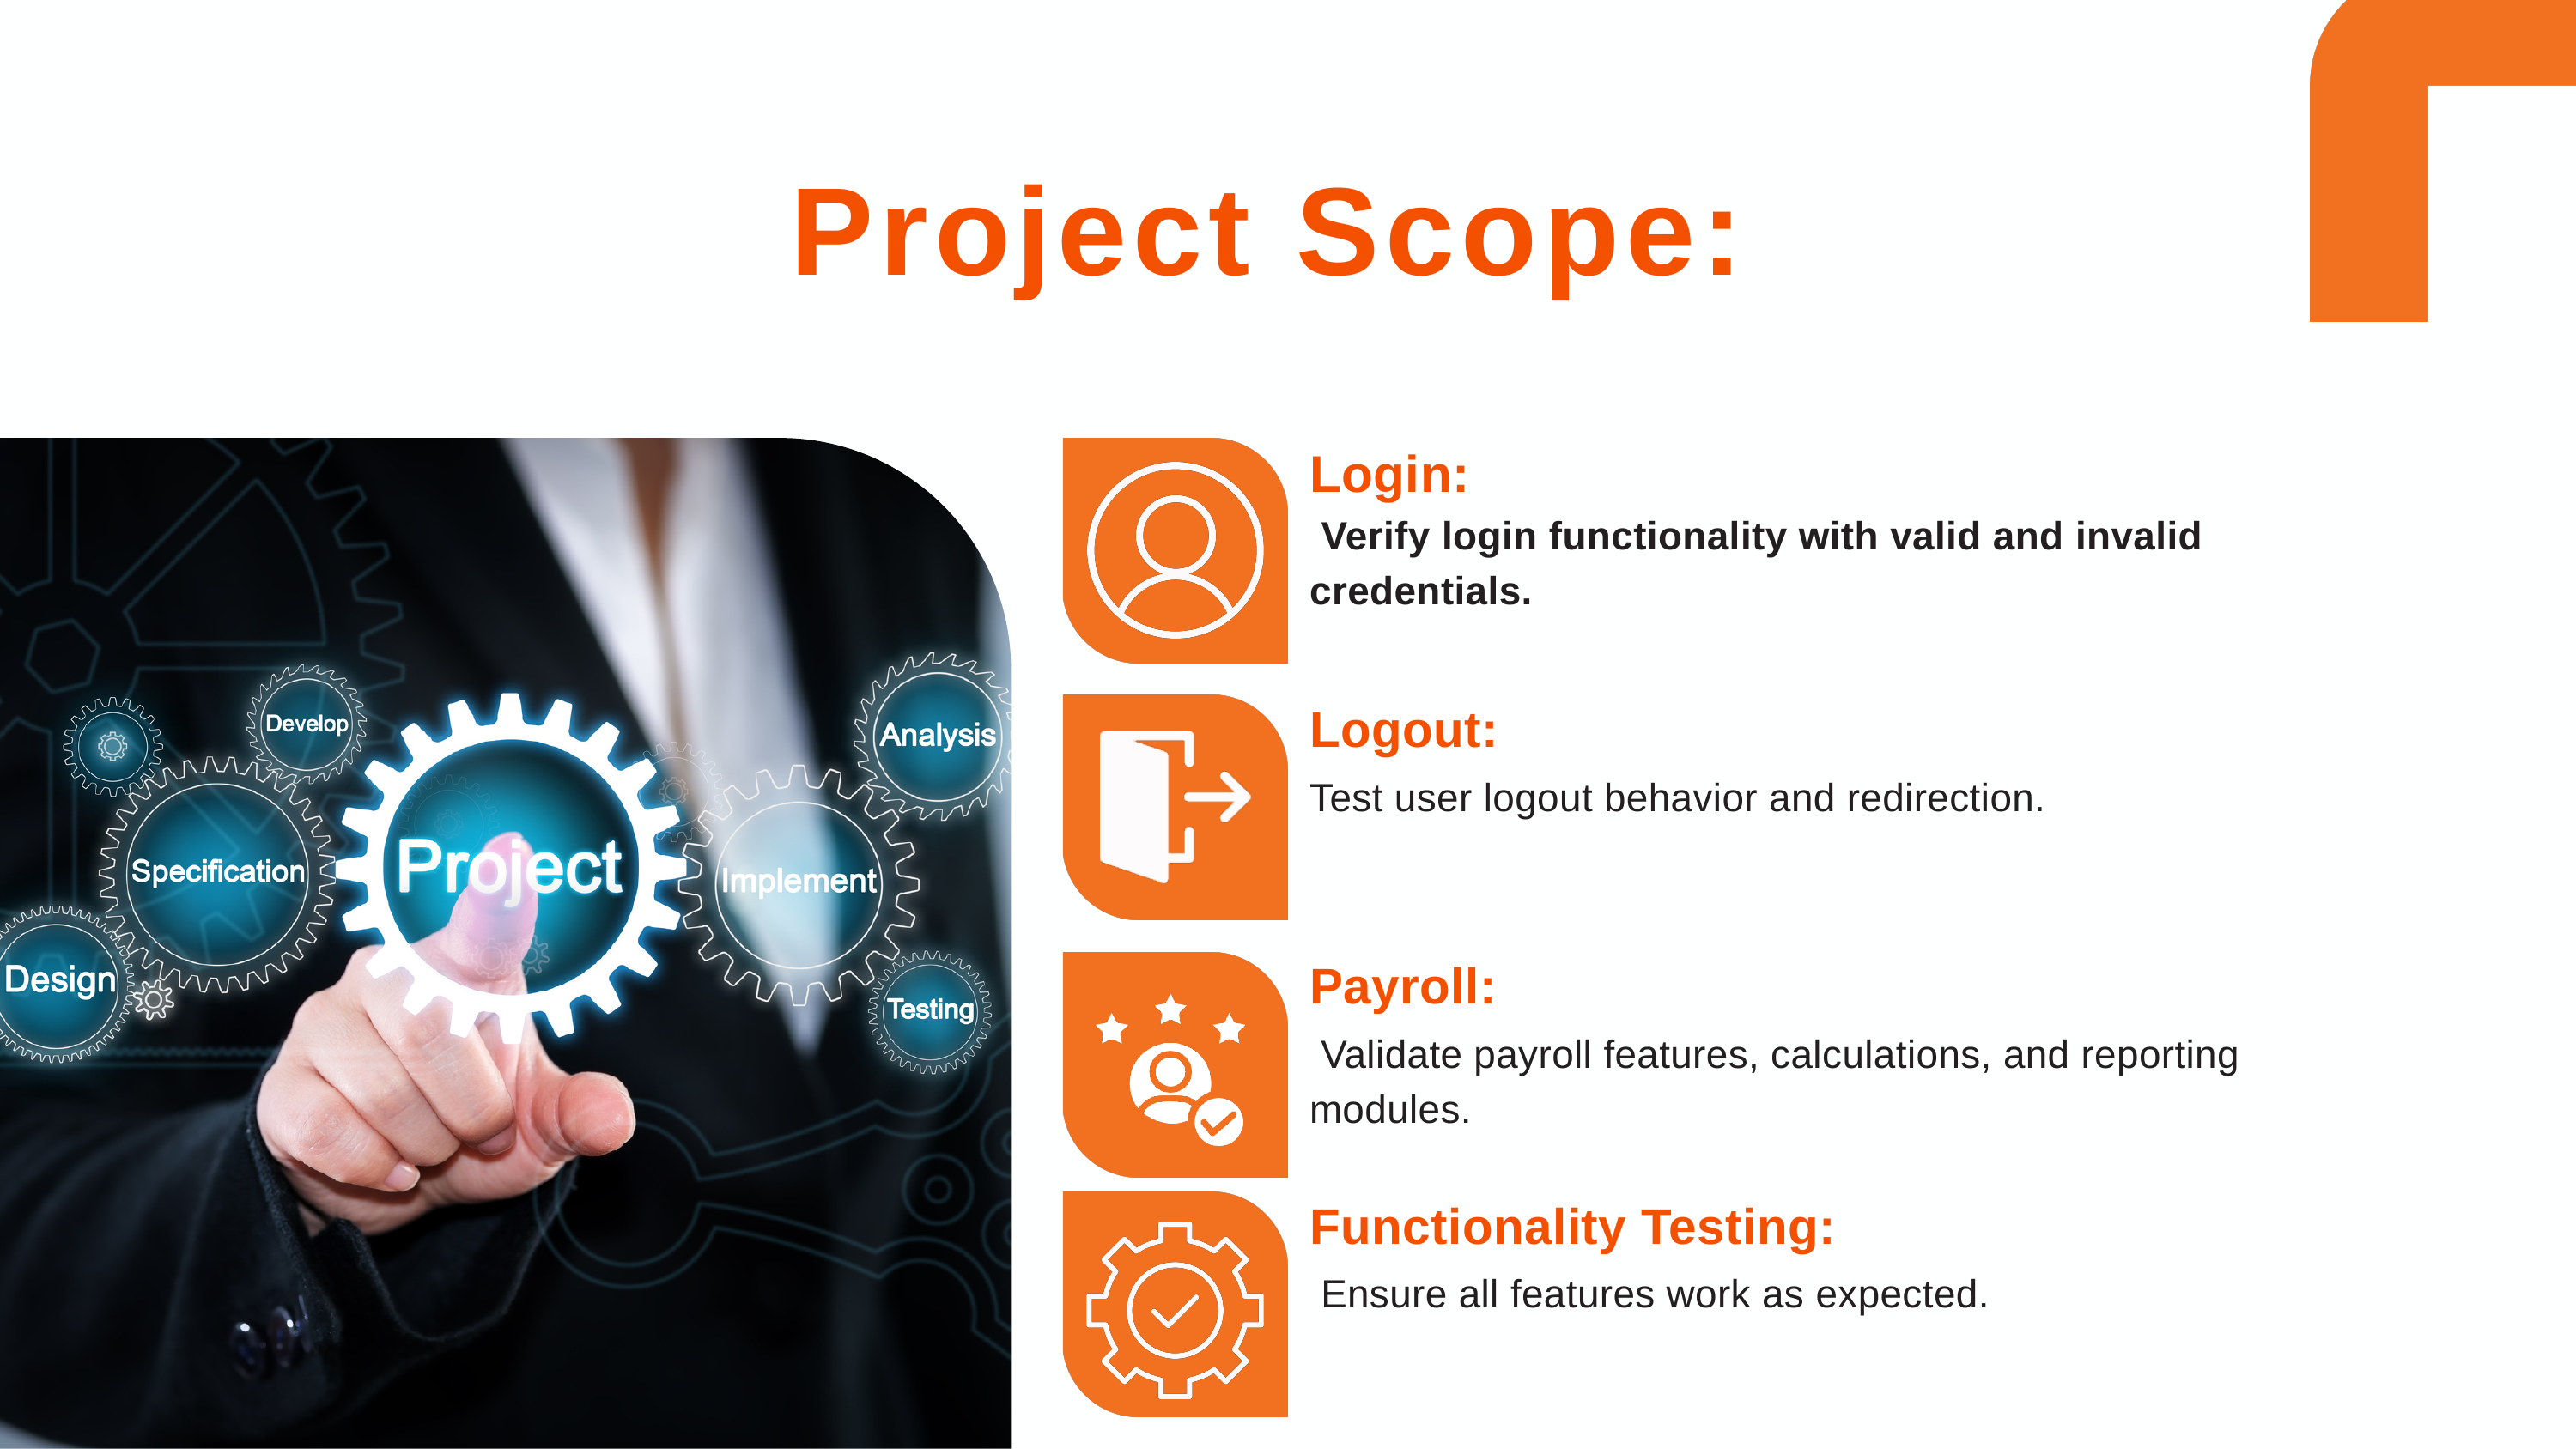

Project Scope:
Login:

 Verify login functionality with valid and invalid credentials.
Logout:

Test user logout behavior and redirection.
Payroll:

 Validate payroll features, calculations, and reporting modules.
Functionality Testing:

 Ensure all features work as expected.